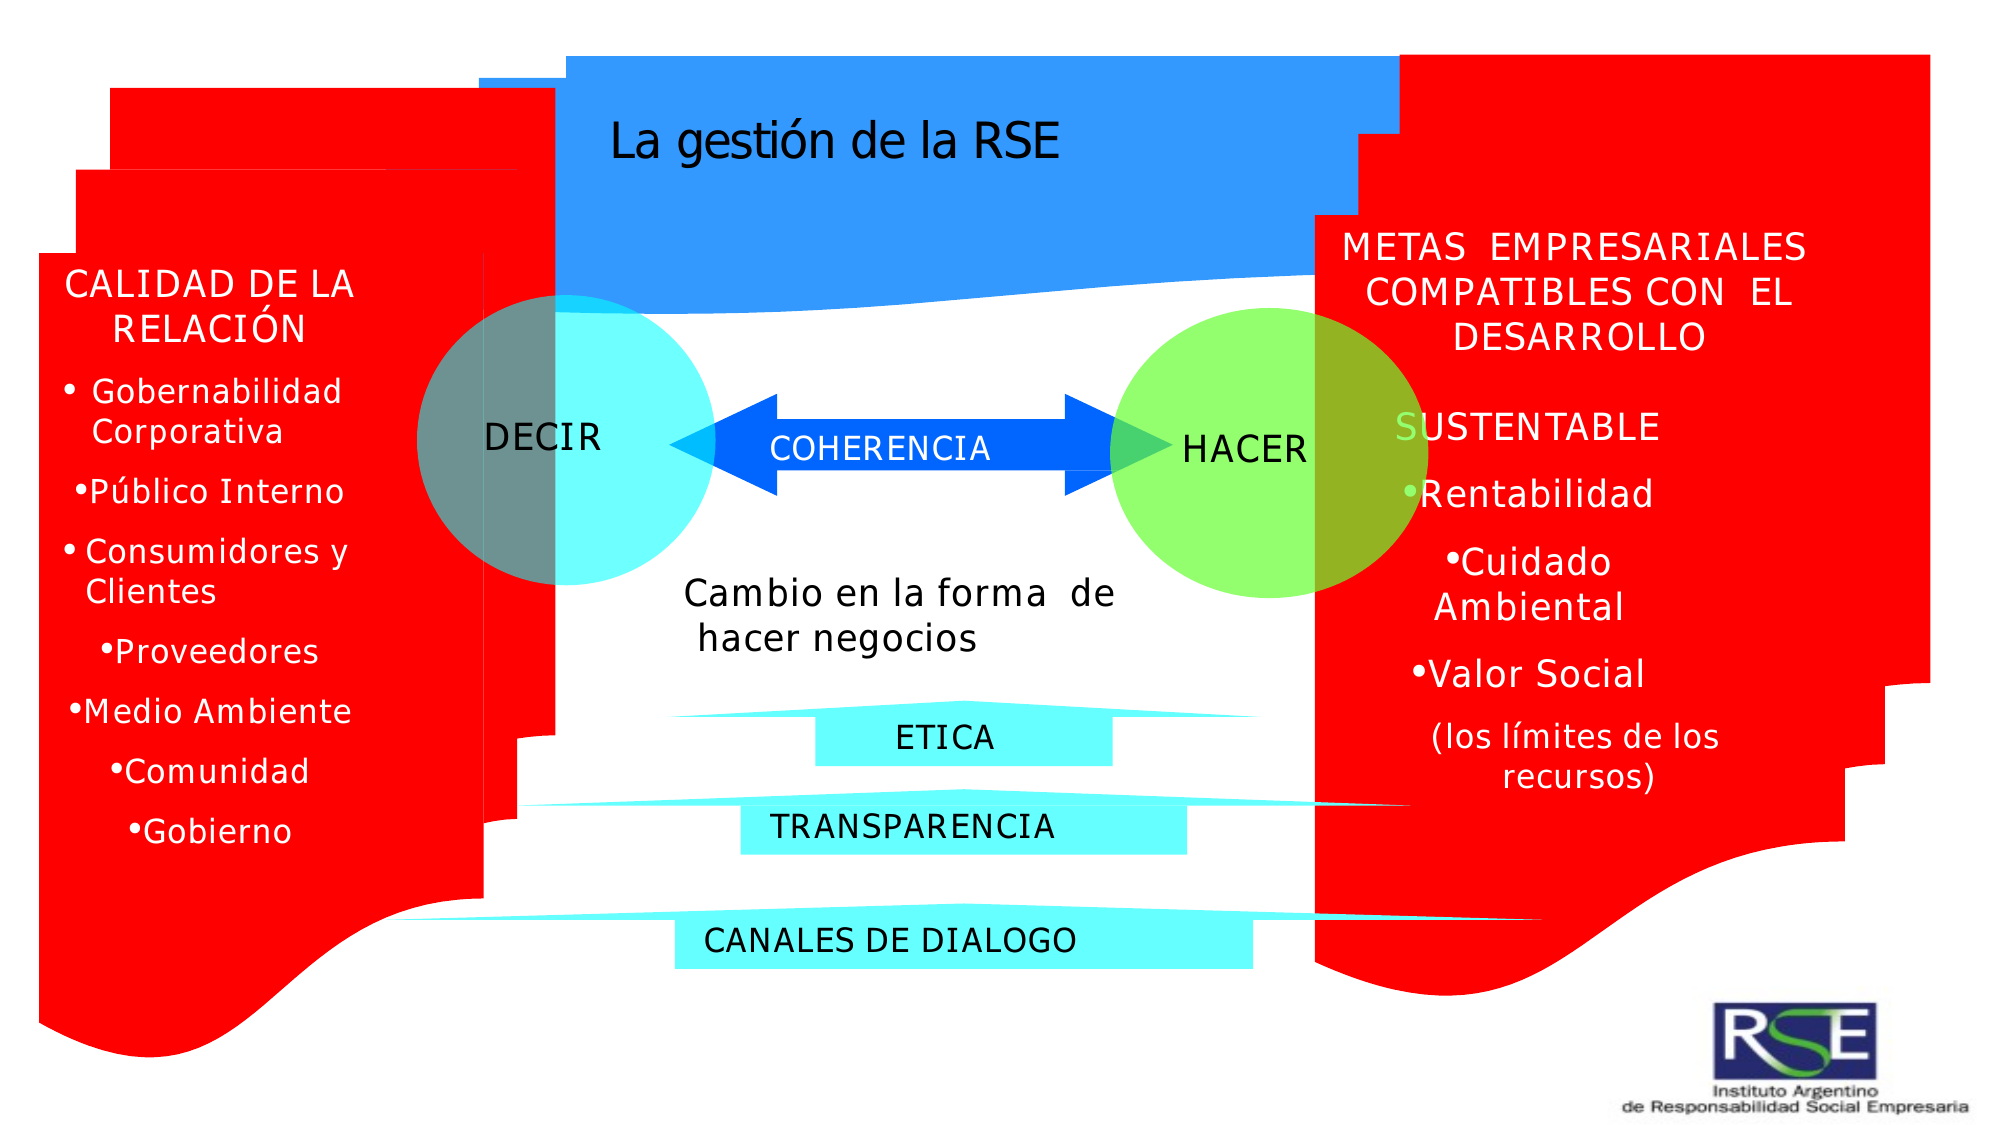

# La gestión de la RSE
METAS  EMPRESARIALES  COMPATIBLES CON  EL DESARROLLO
CALIDAD DE LA
RELACIÓN
Gobernabilidad  Corporativa
Público Interno
Consumidores y  Clientes
Proveedores
Medio Ambiente
Comunidad
Gobierno

SUSTENTABLE
Rentabilidad
Cuidado  Ambiental
Valor Social
(los límites de los  recursos)

DECIR
HACER
COHERENCIA
Cambio en la forma  de hacer negocios

ETICA

TRANSPARENCIA

CANALES DE DIALOGO